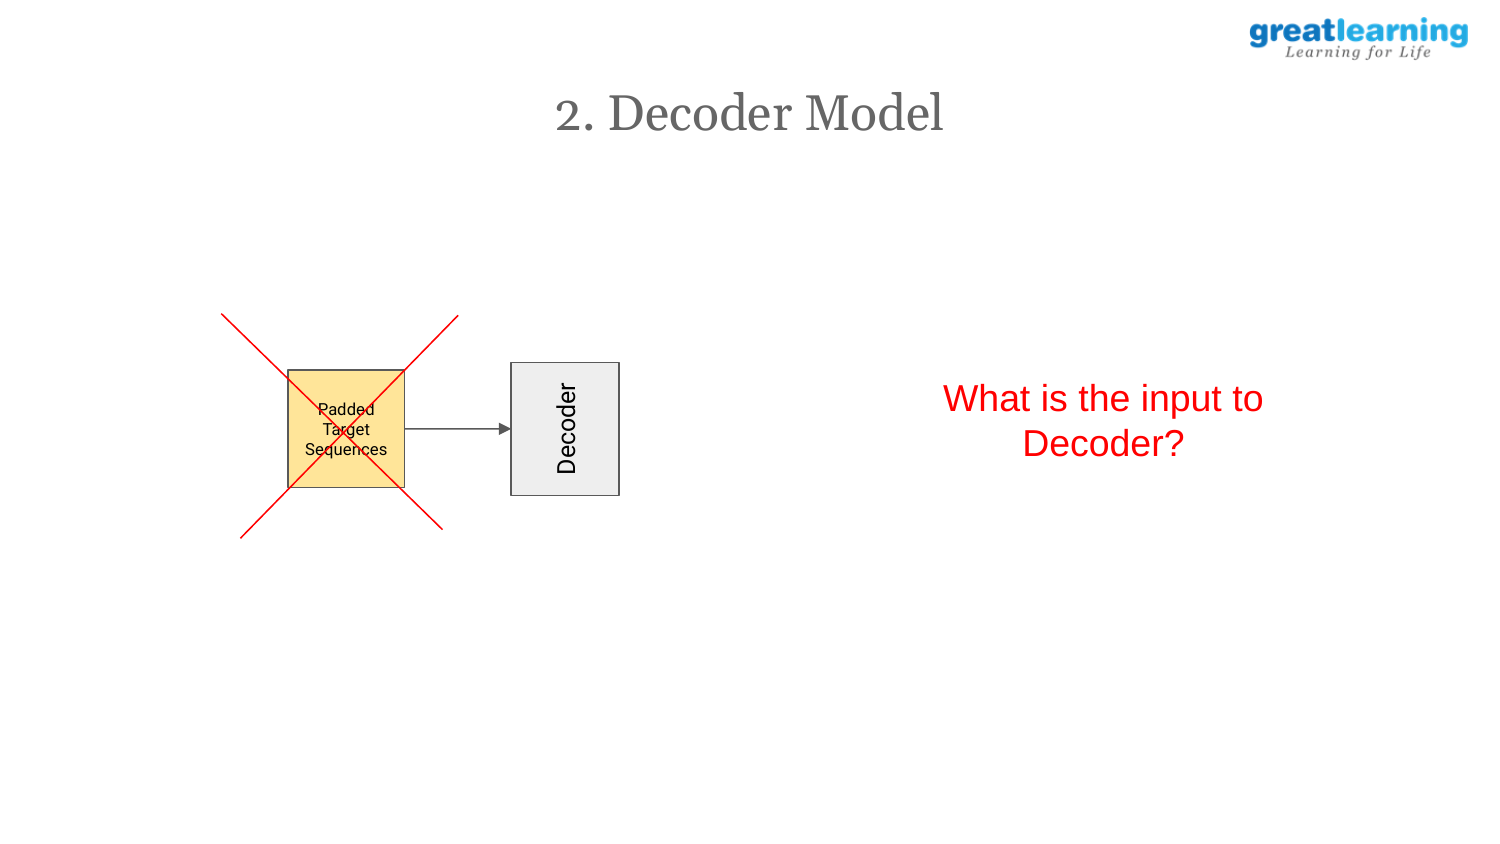

2. Decoder Model
What is the input to Decoder?
Padded Target Sequences
Decoder